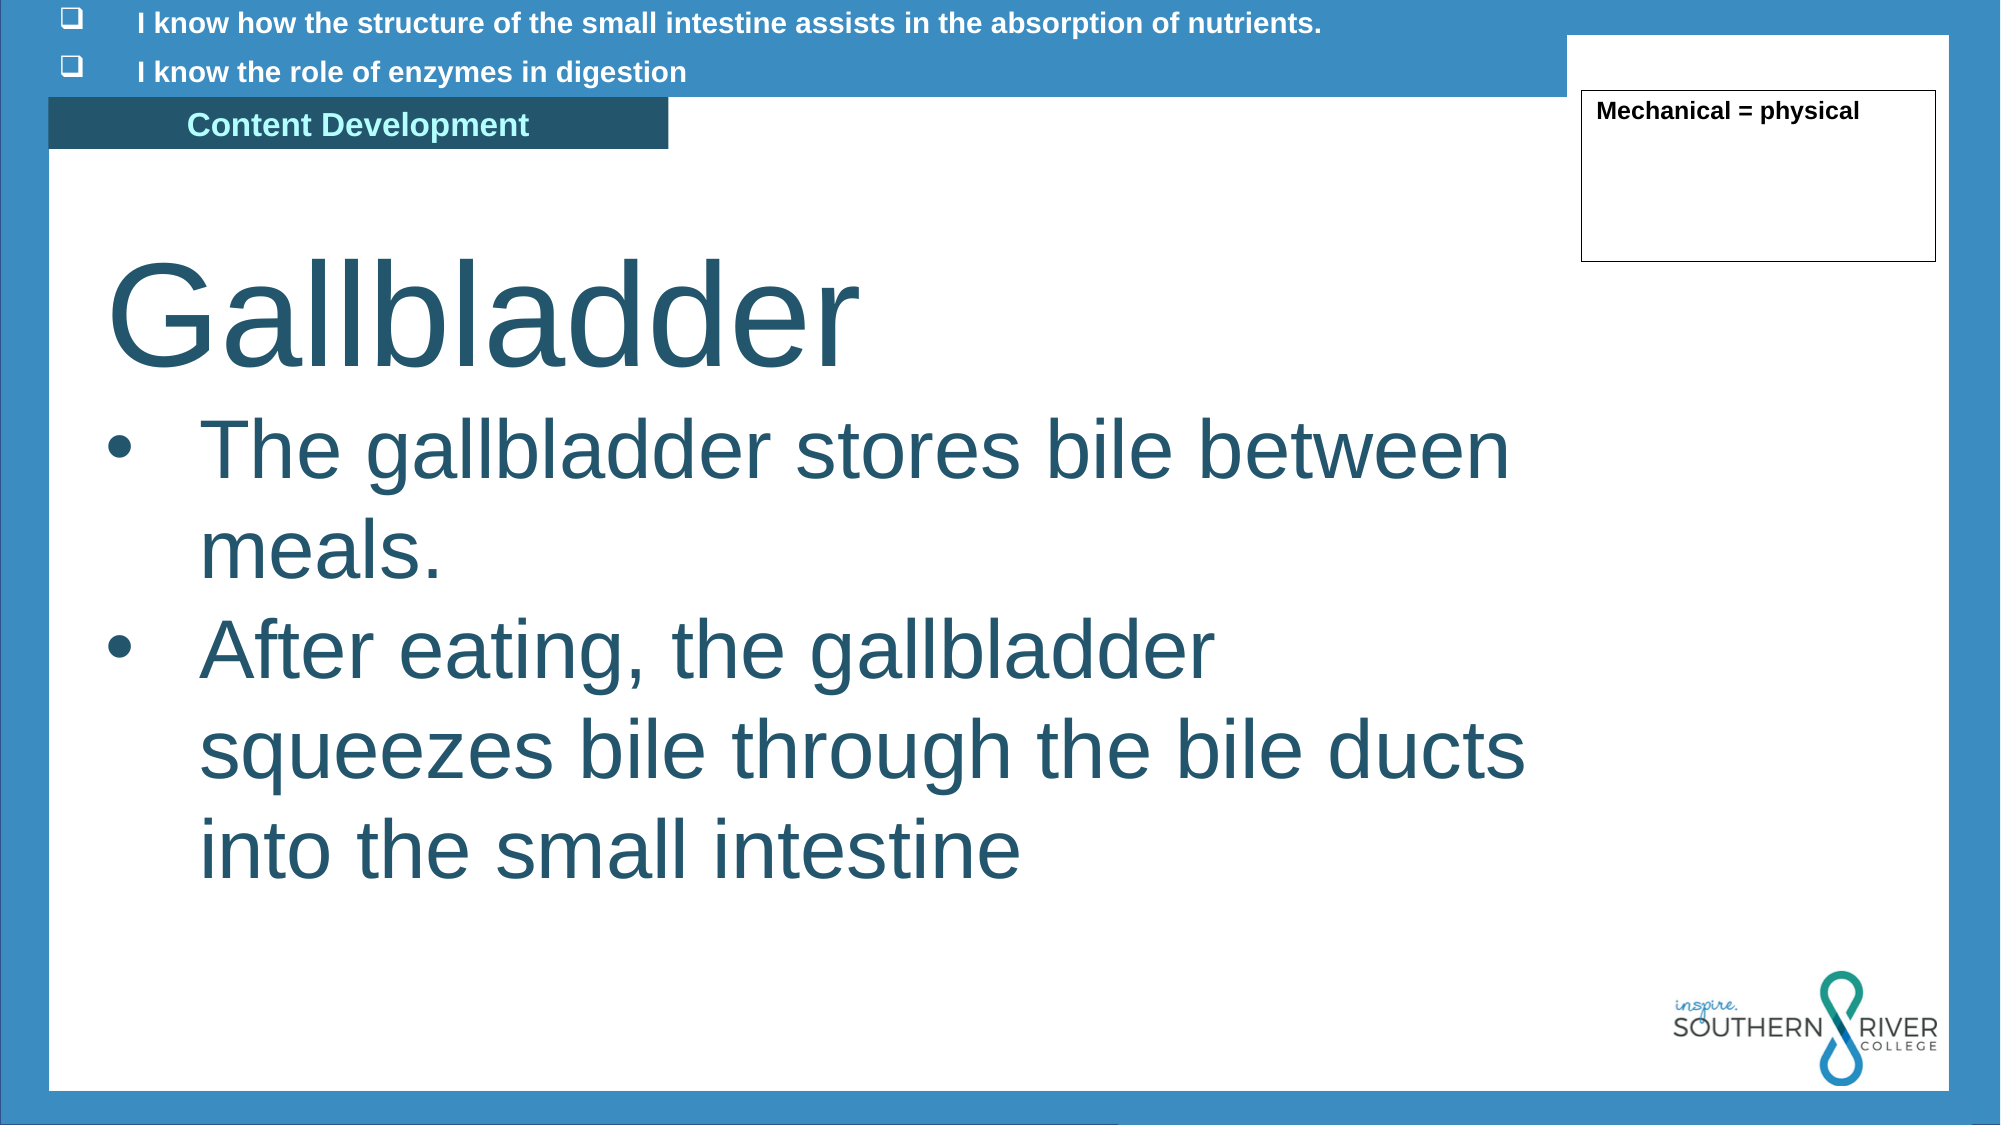

I know how the structure of the small intestine assists in the absorption of nutrients.
 I know the role of enzymes in digestion

Mechanical = physical
Gallbladder
The gallbladder stores bile between meals.
After eating, the gallbladder squeezes bile through the bile ducts into the small intestine